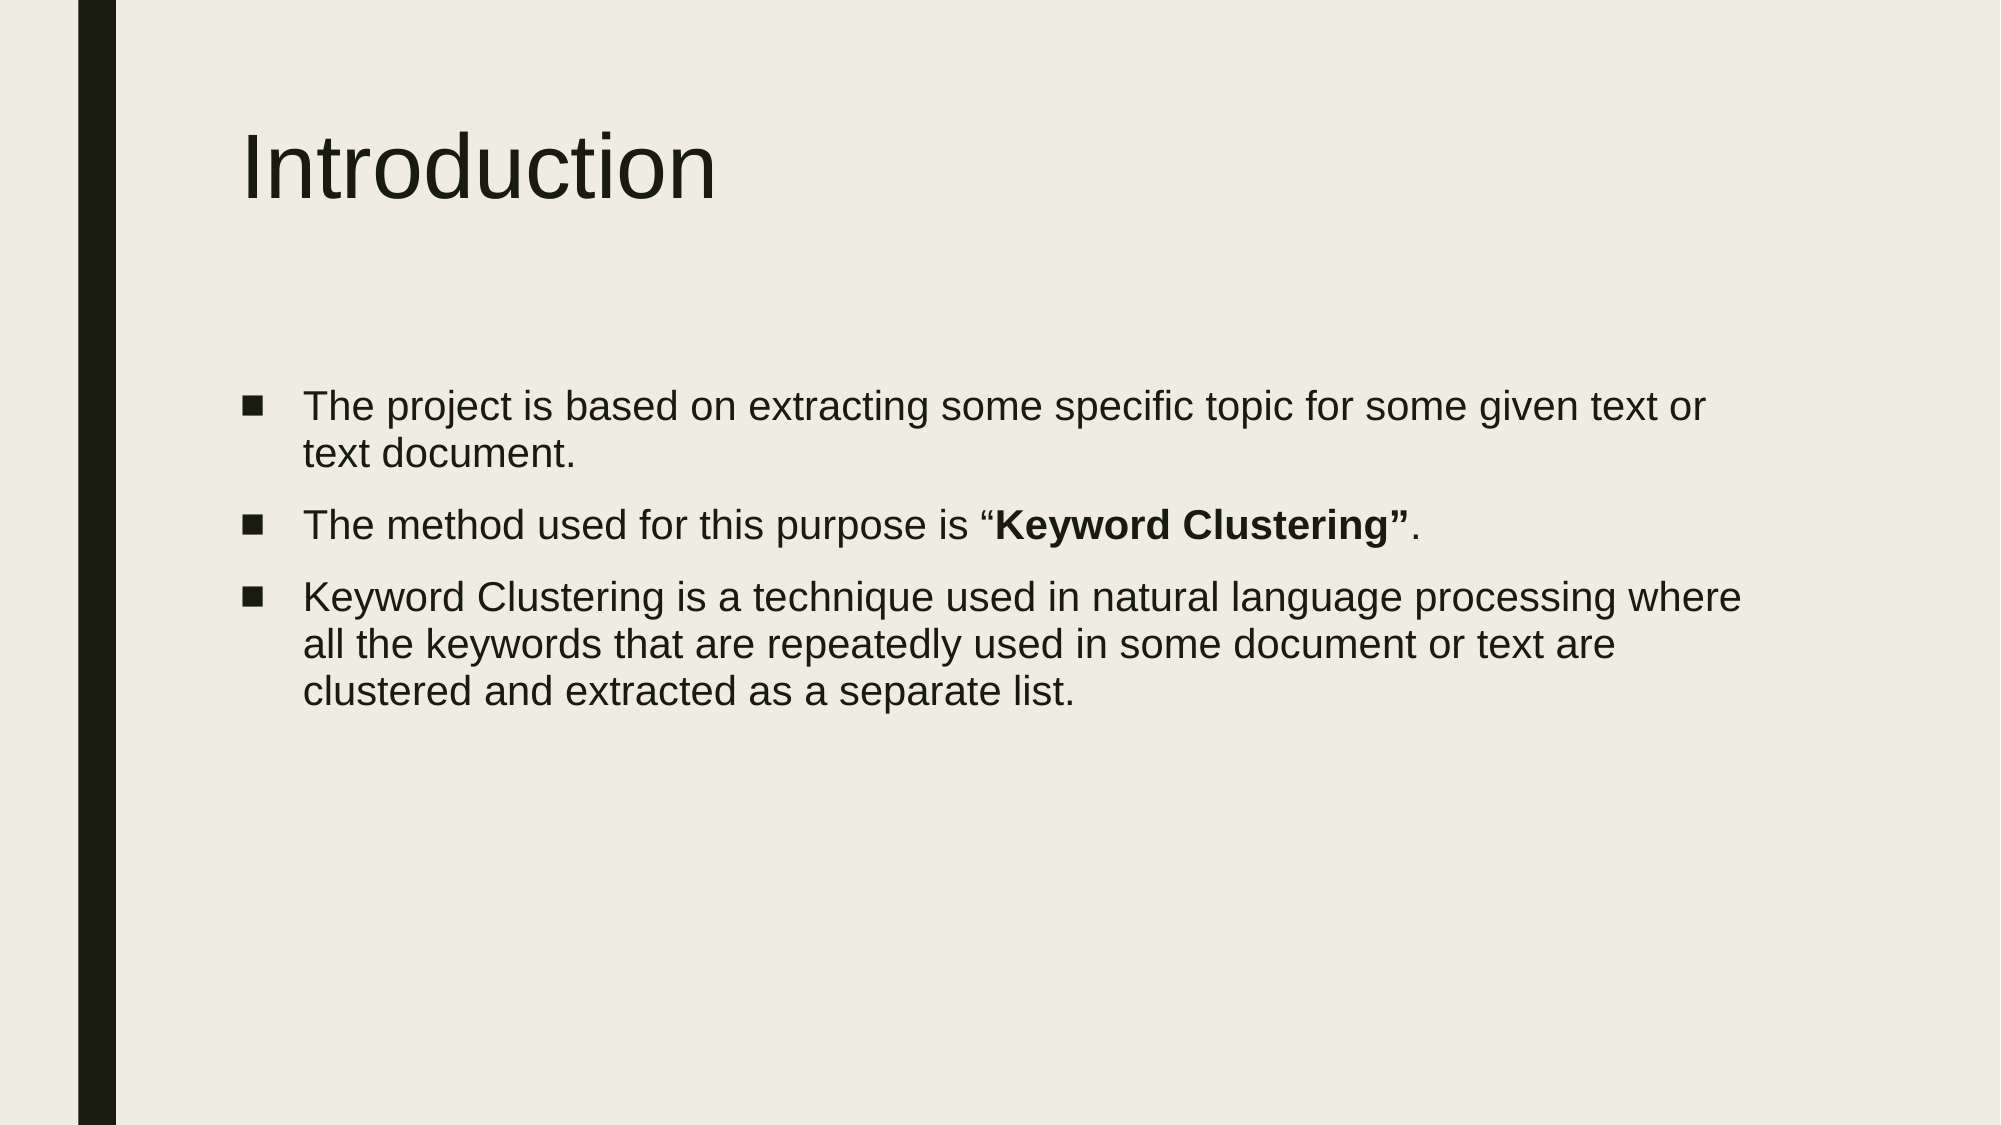

# Introduction
The project is based on extracting some specific topic for some given text or text document.
The method used for this purpose is “Keyword Clustering”.
Keyword Clustering is a technique used in natural language processing where all the keywords that are repeatedly used in some document or text are clustered and extracted as a separate list.